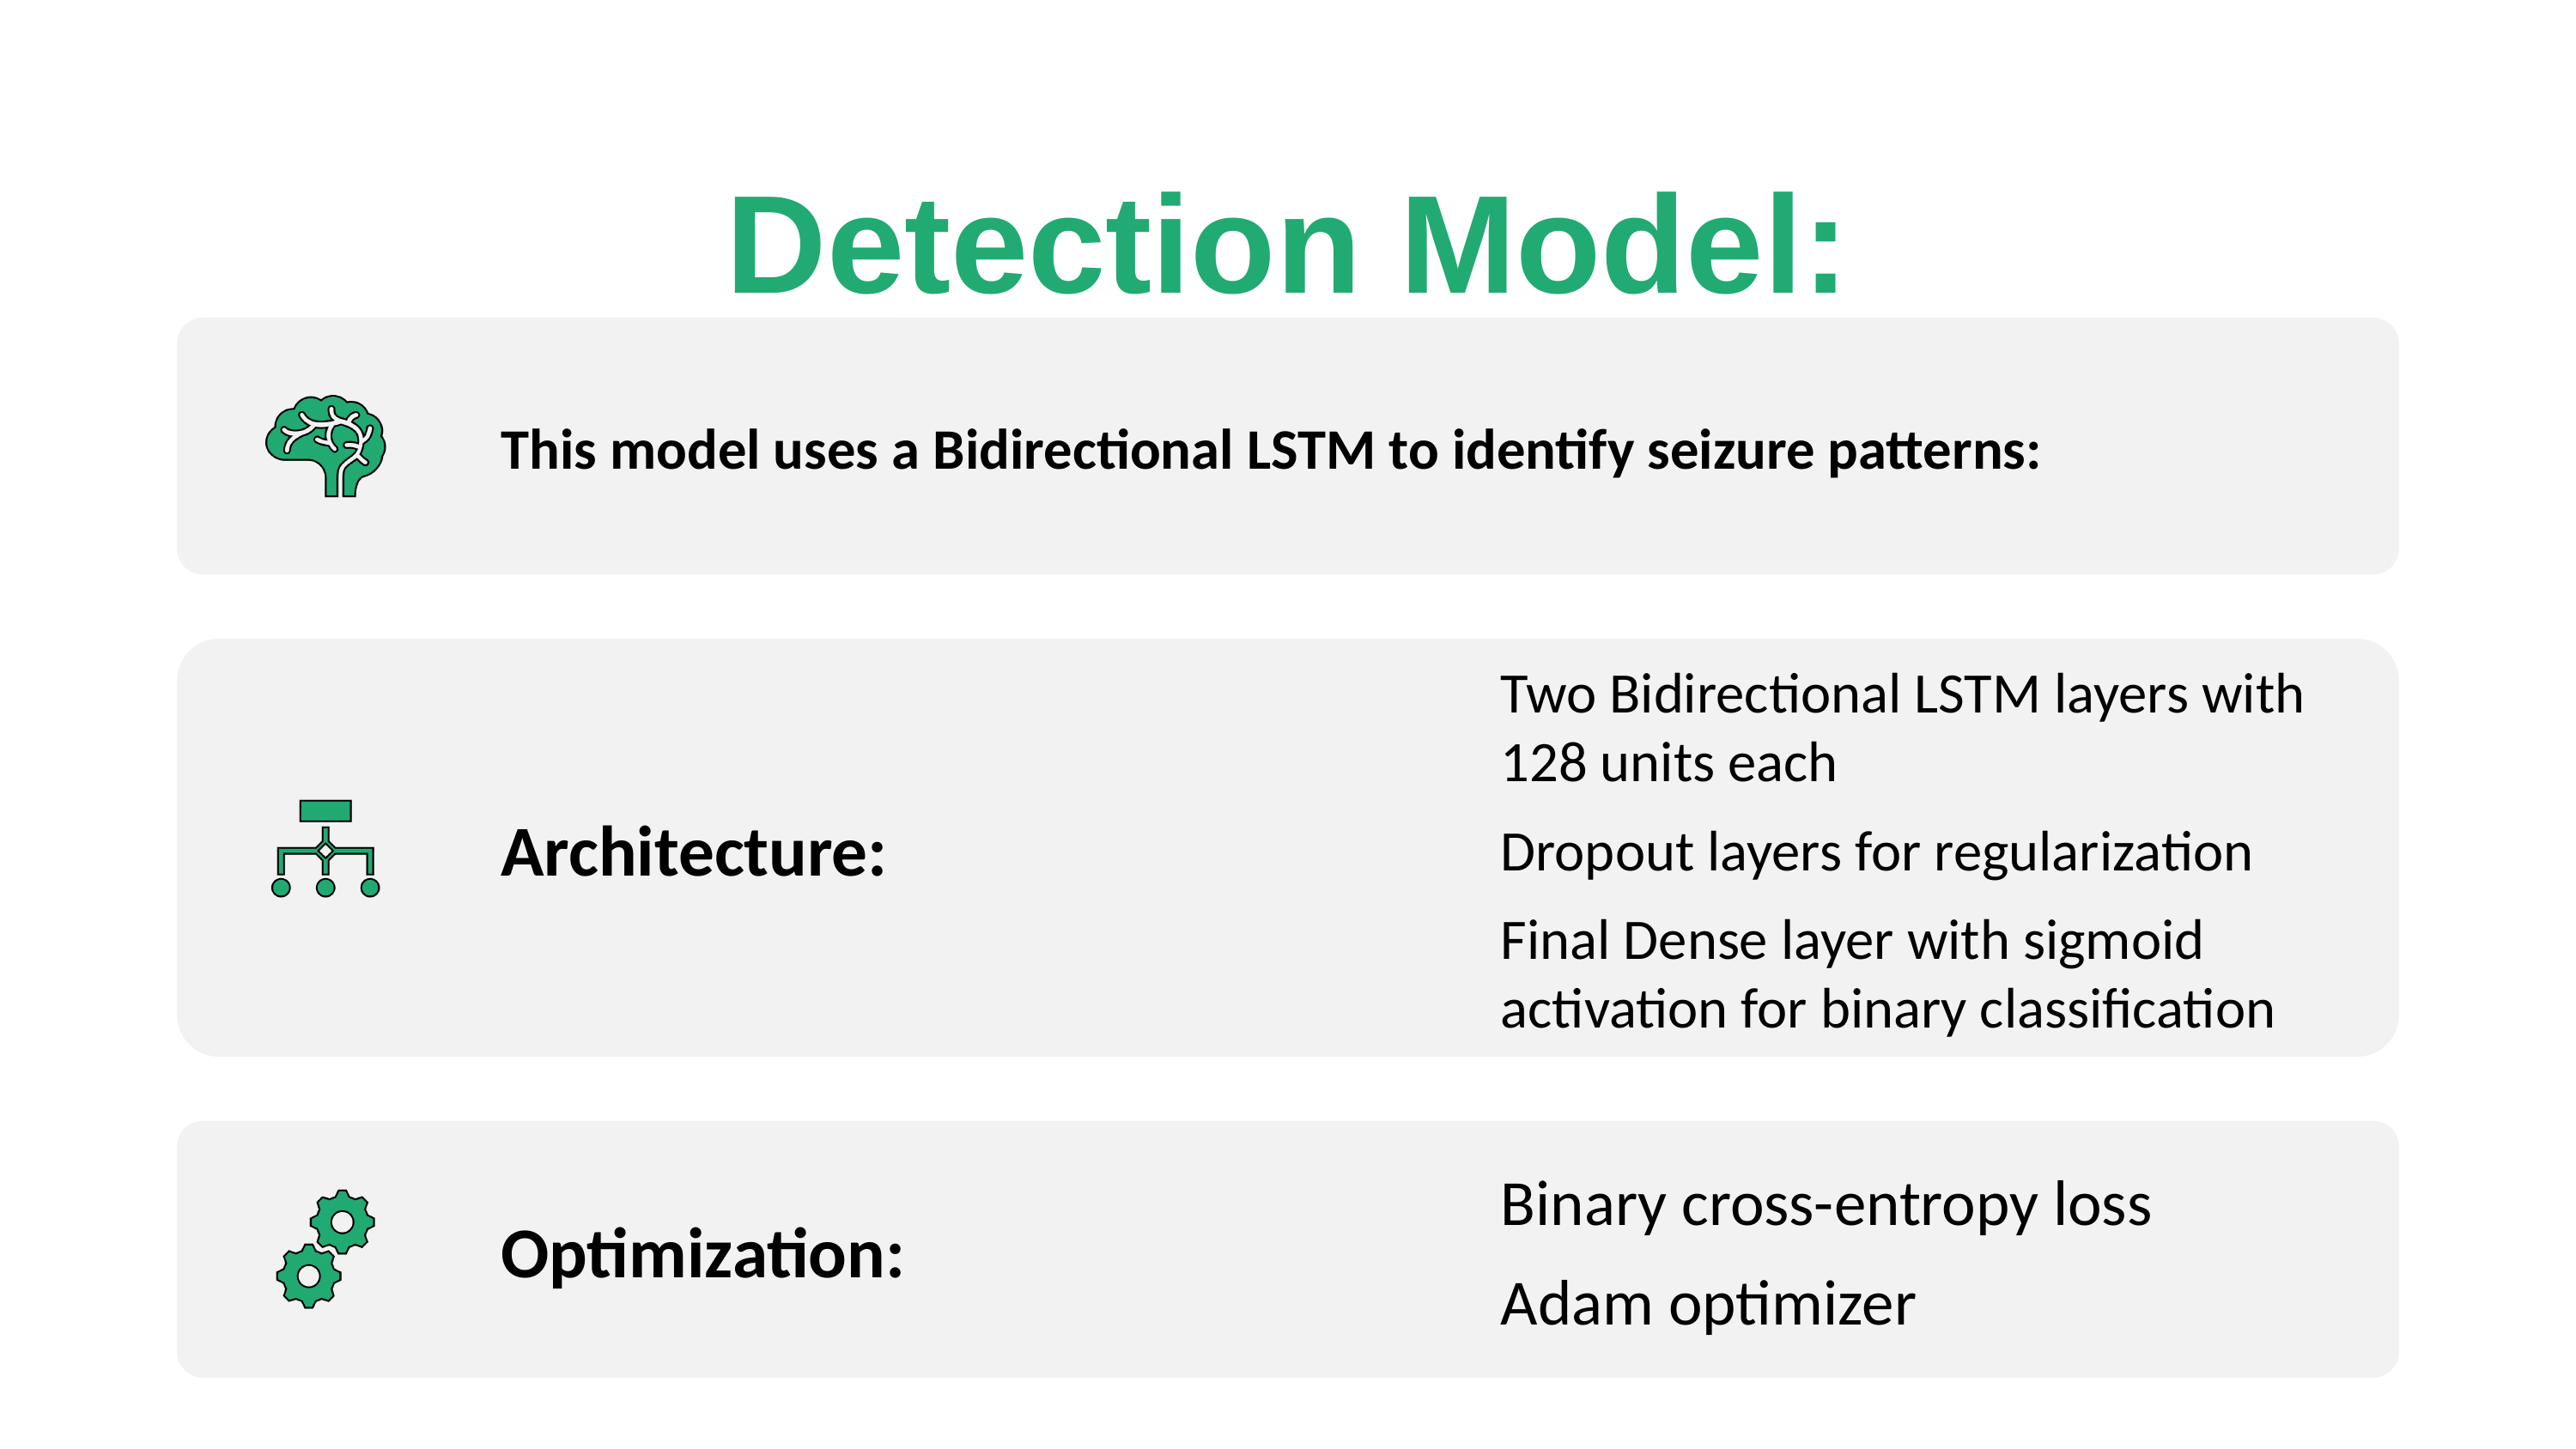

# Detection Model:
This model uses a Bidirectional LSTM to identify seizure patterns:
Architecture:
Two Bidirectional LSTM layers with 128 units each
Dropout layers for regularization
Final Dense layer with sigmoid activation for binary classification
Optimization:
Binary cross-entropy loss
Adam optimizer